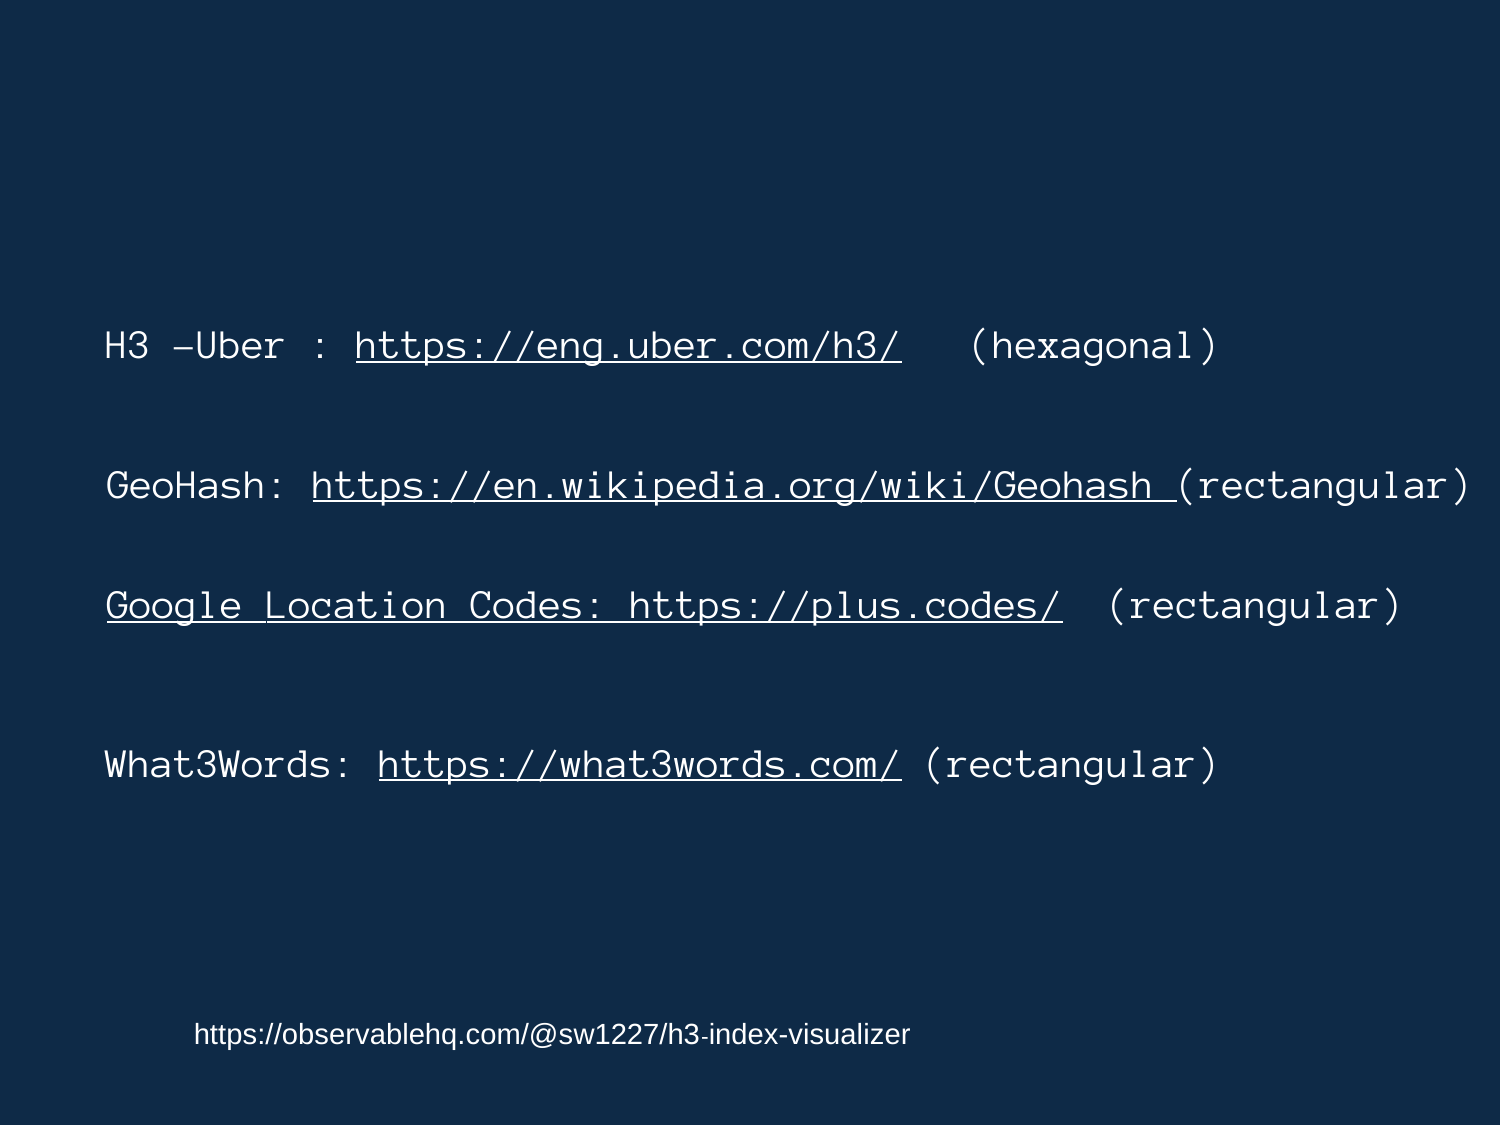

H3 –Uber : https://eng.uber.com/h3/   (hexagonal)
GeoHash: https://en.wikipedia.org/wiki/Geohash (rectangular)
Google Location Codes: https://plus.codes/  (rectangular)
What3Words: https://what3words.com/ (rectangular)
https://observablehq.com/@sw1227/h3-index-visualizer